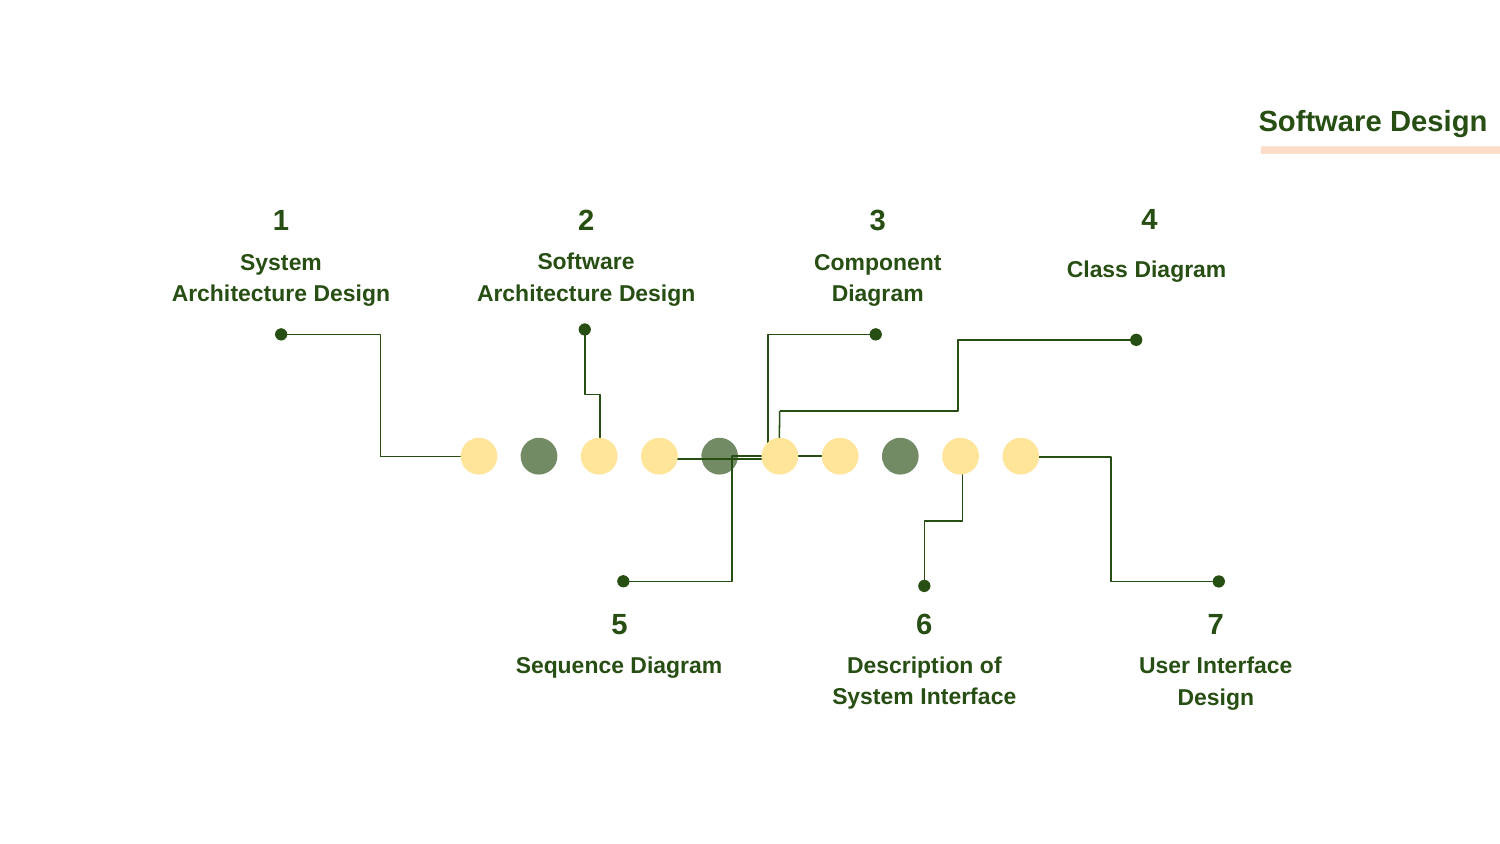

# Software Design

4
2
1
3
Software Architecture Design
System Architecture Design
Component Diagram
Class Diagram

6
5
7
Description of System Interface

Sequence Diagram
User Interface Design